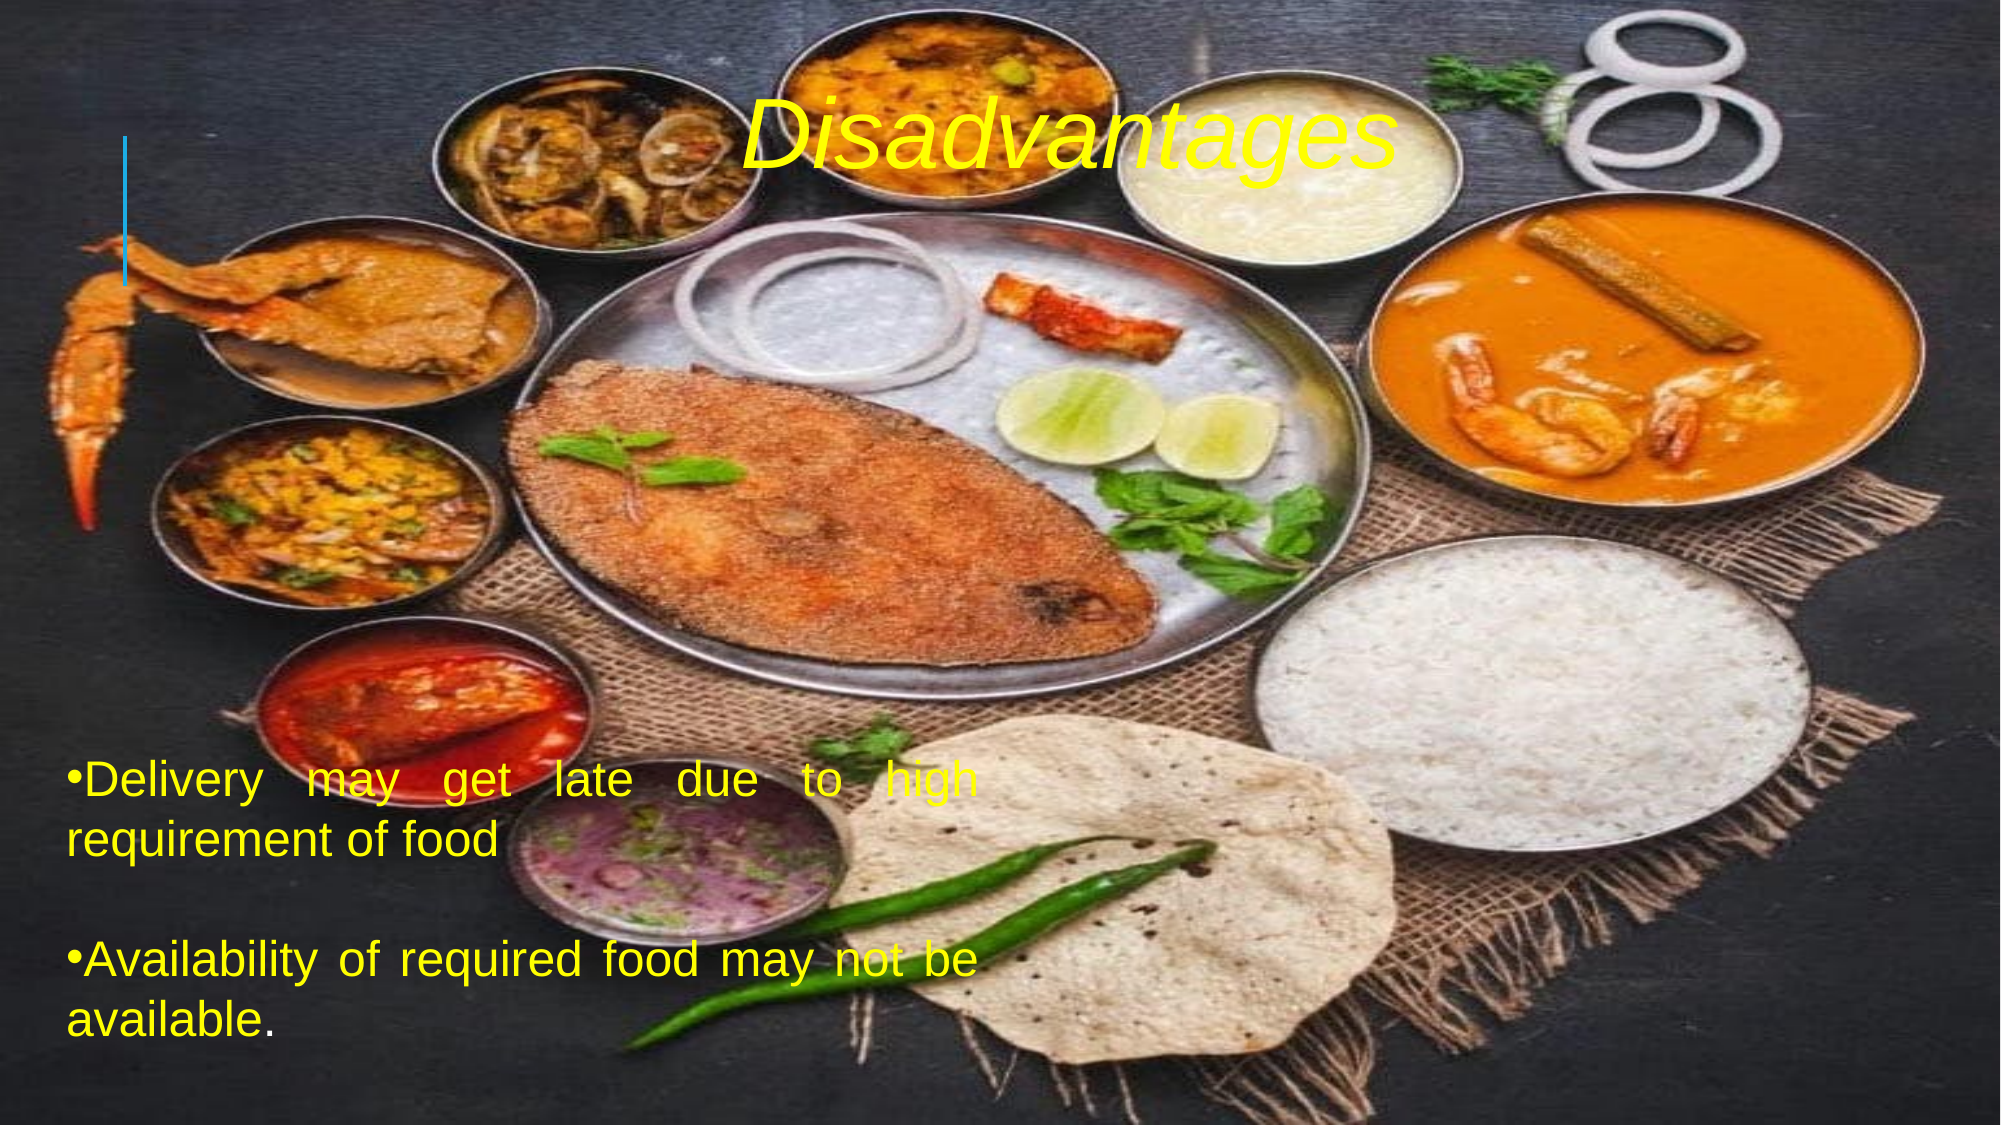

Disadvantages
Delivery may get late due to high requirement of food

Availability of required food may not be available.